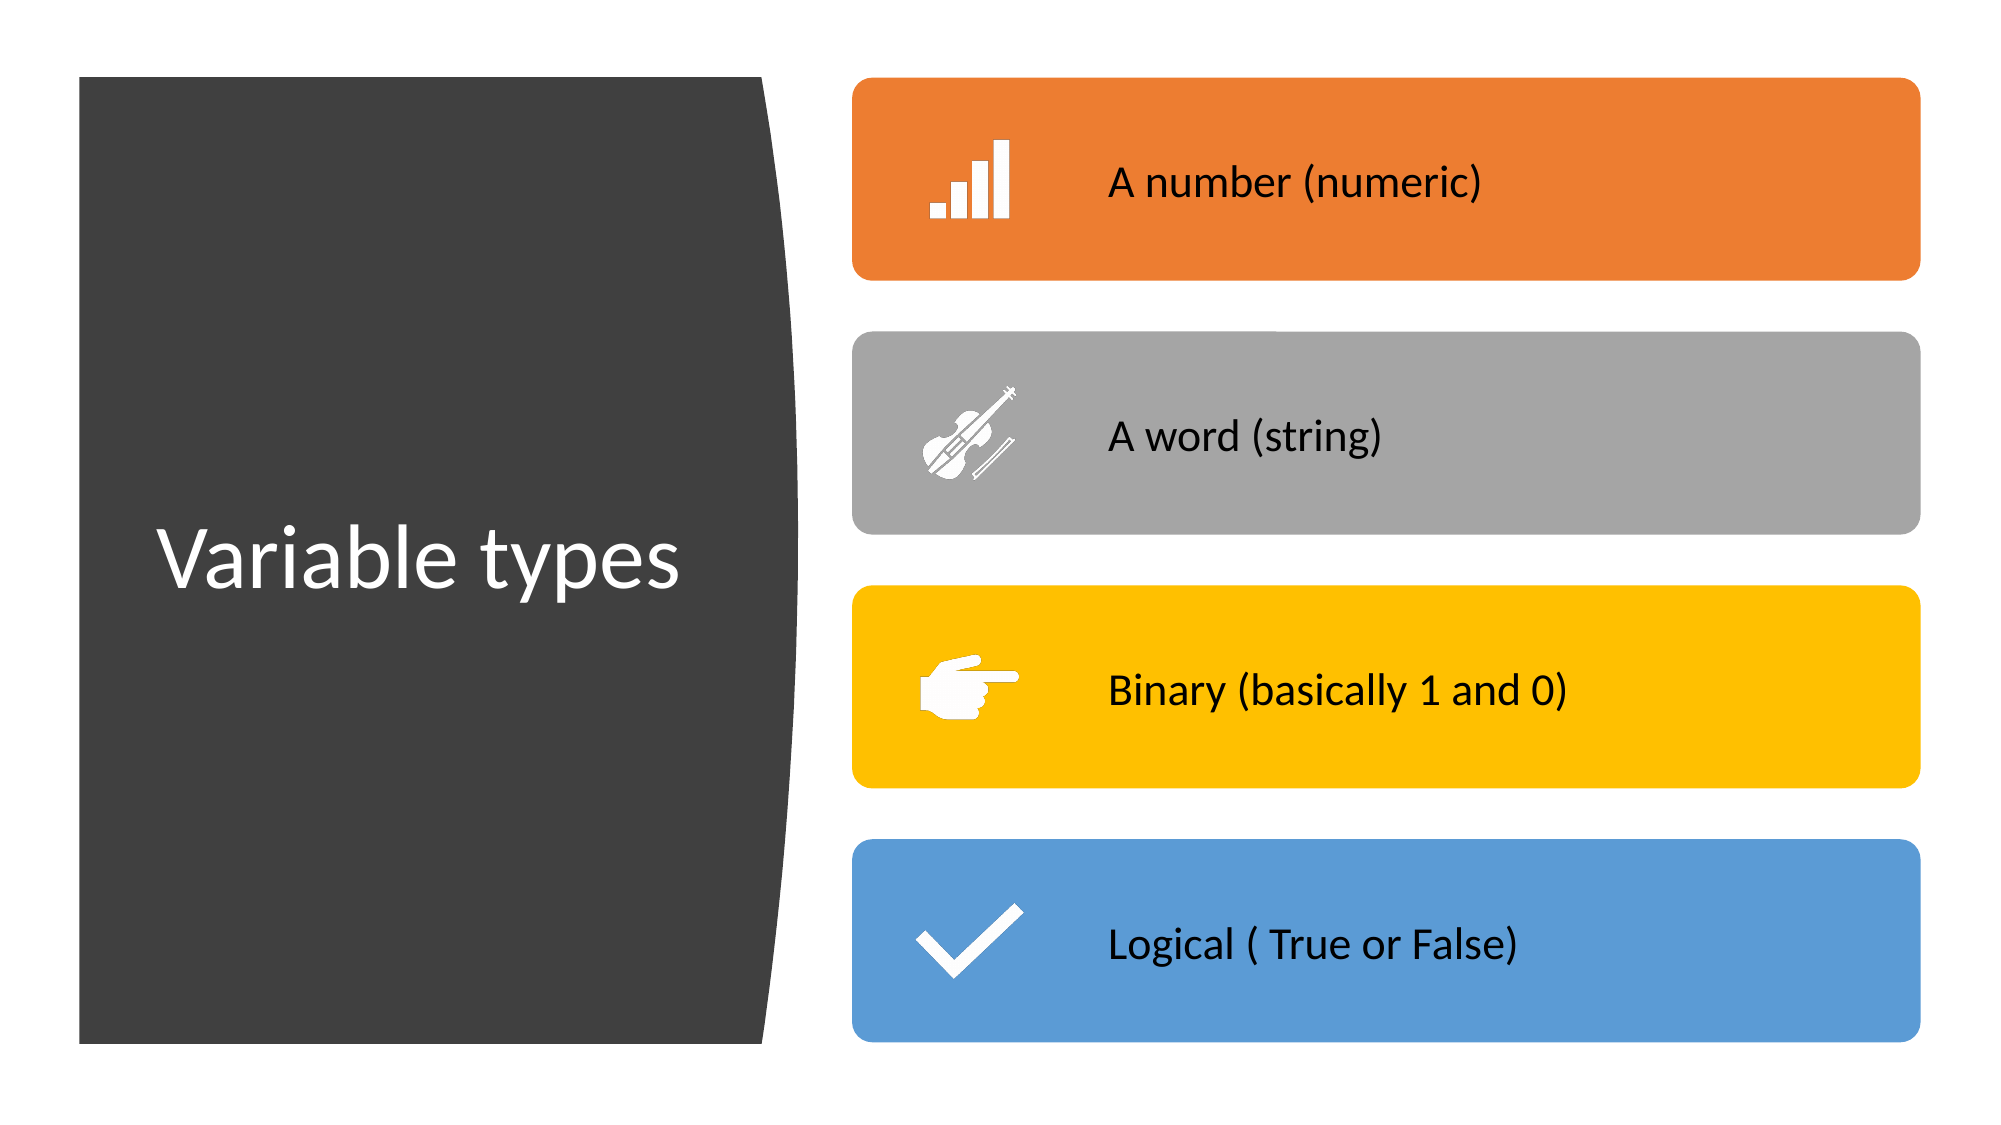

A number (numeric)
A word (string)
Binary (basically 1 and 0)
Logical ( True or False)

# Variable types